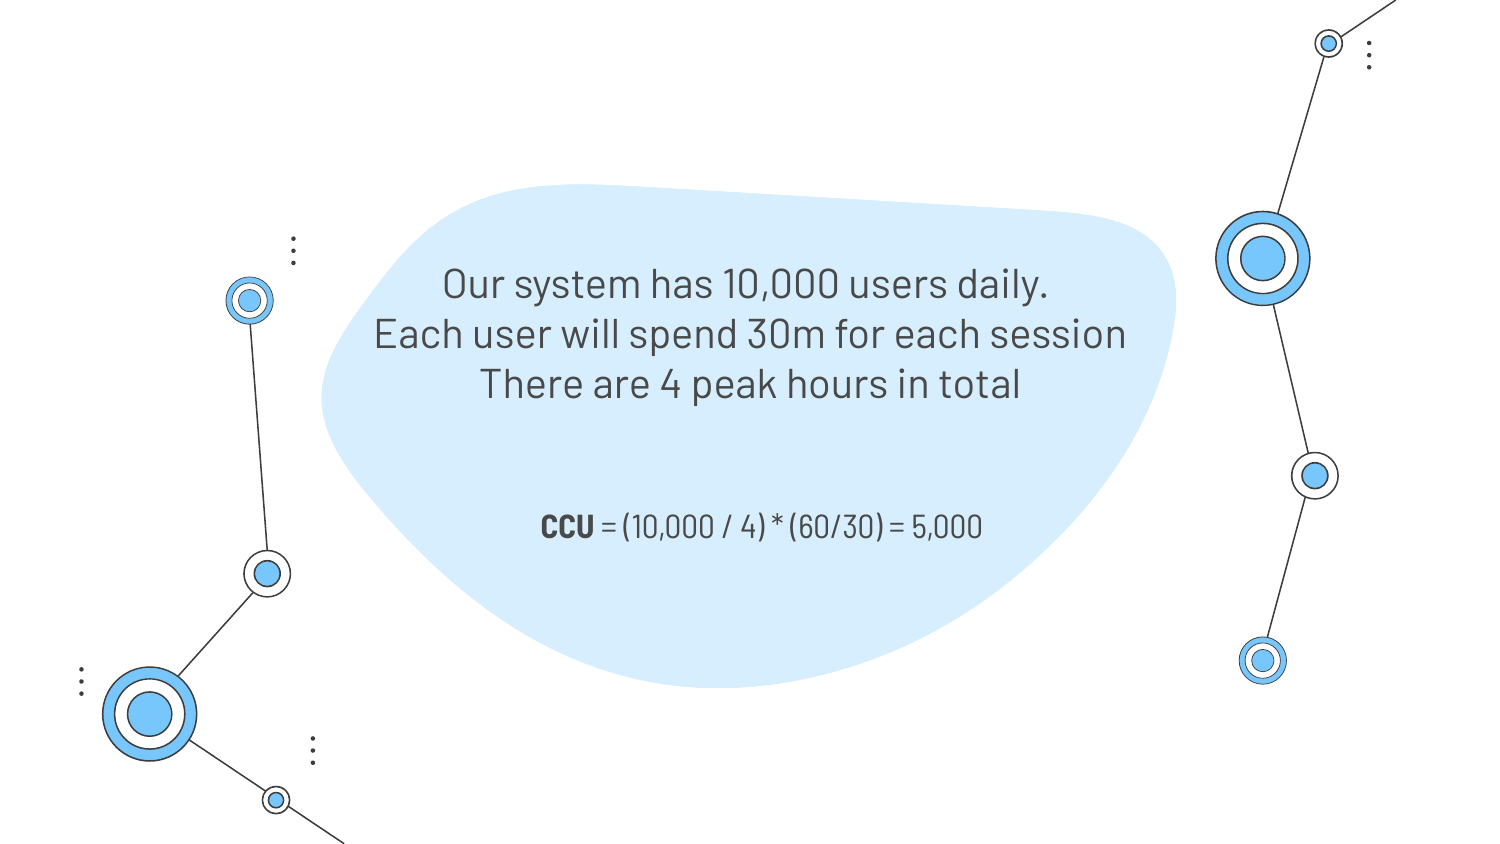

# Our system has 10,000 users daily. Each user will spend 30m for each session There are 4 peak hours in total
CCU = (10,000 / 4) * (60/30) = 5,000